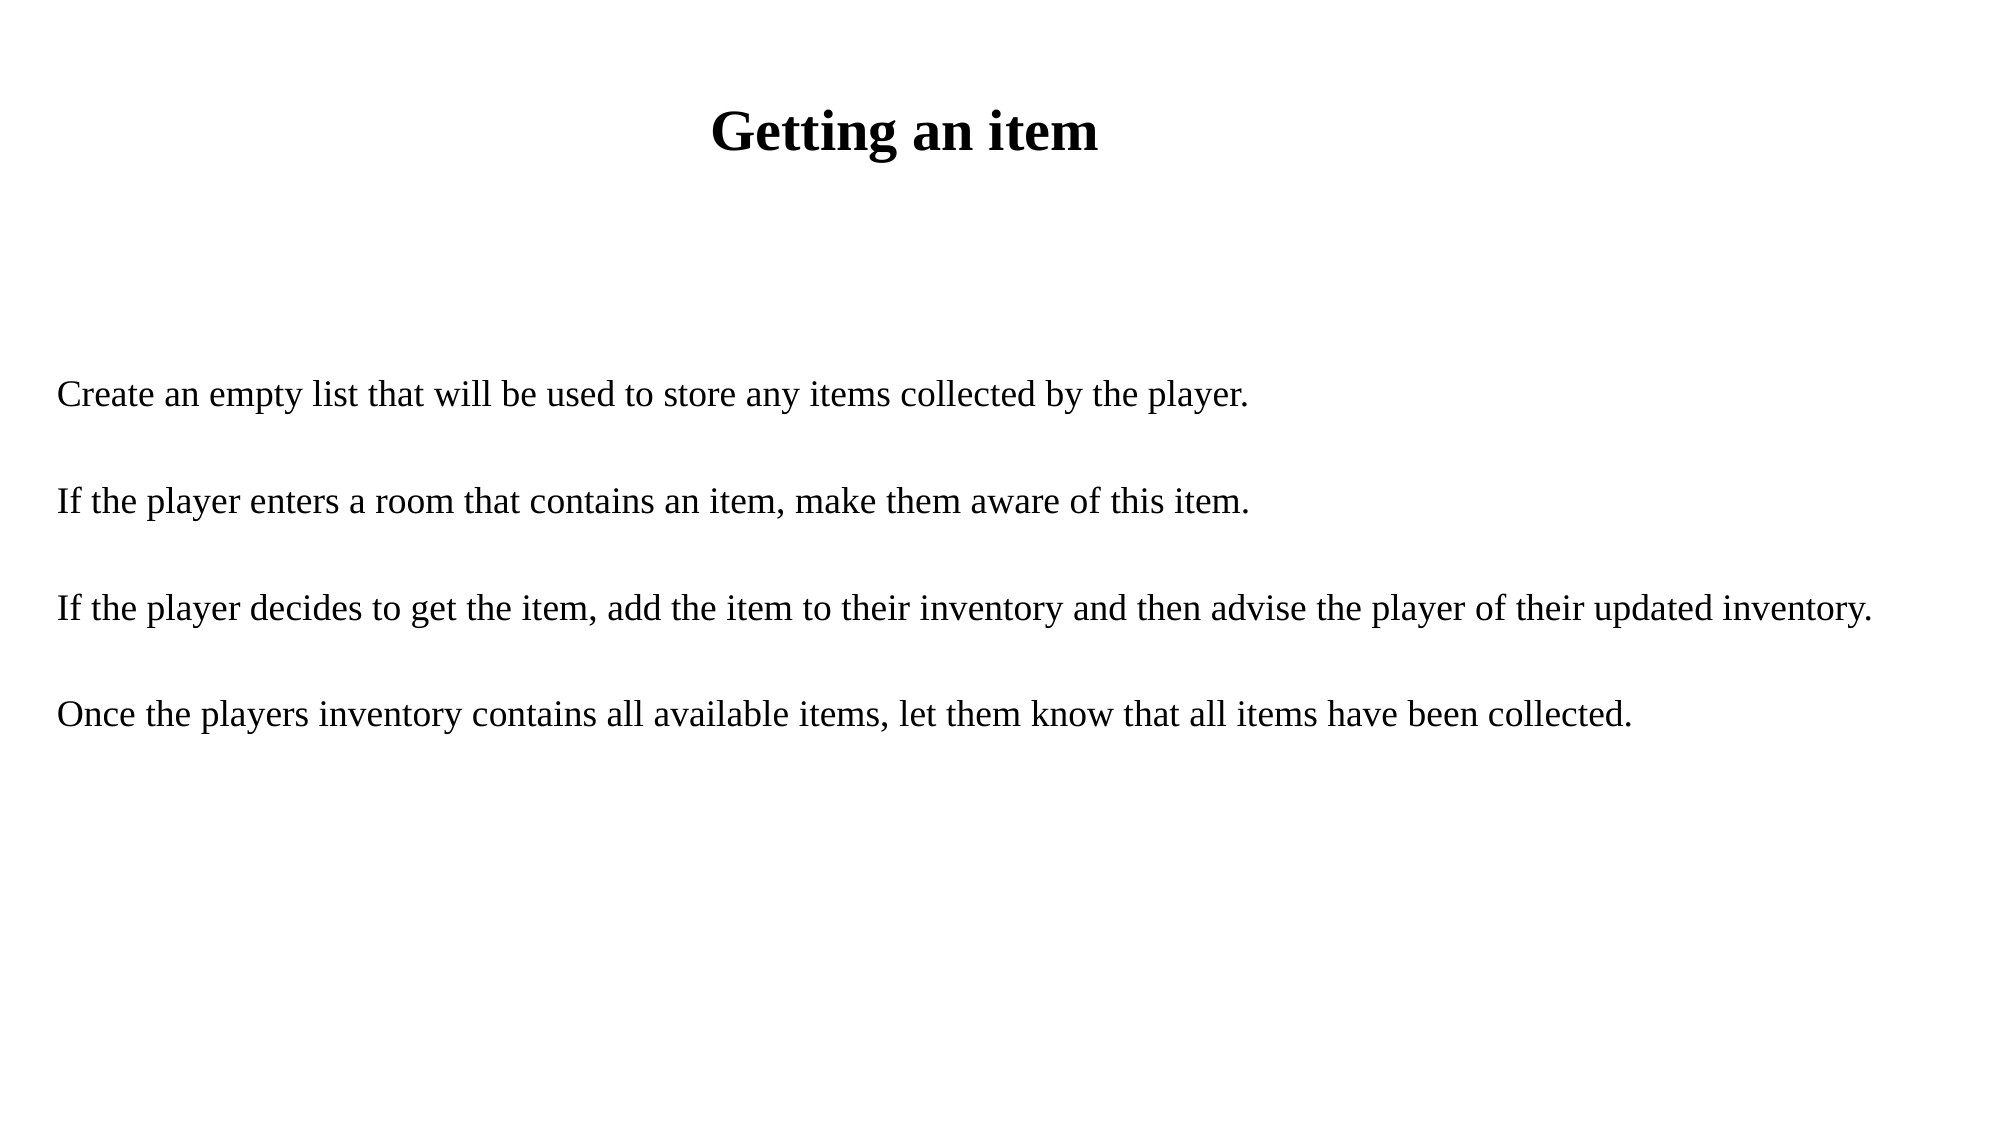

# Getting an item
Create an empty list that will be used to store any items collected by the player.
If the player enters a room that contains an item, make them aware of this item.
If the player decides to get the item, add the item to their inventory and then advise the player of their updated inventory.
Once the players inventory contains all available items, let them know that all items have been collected.